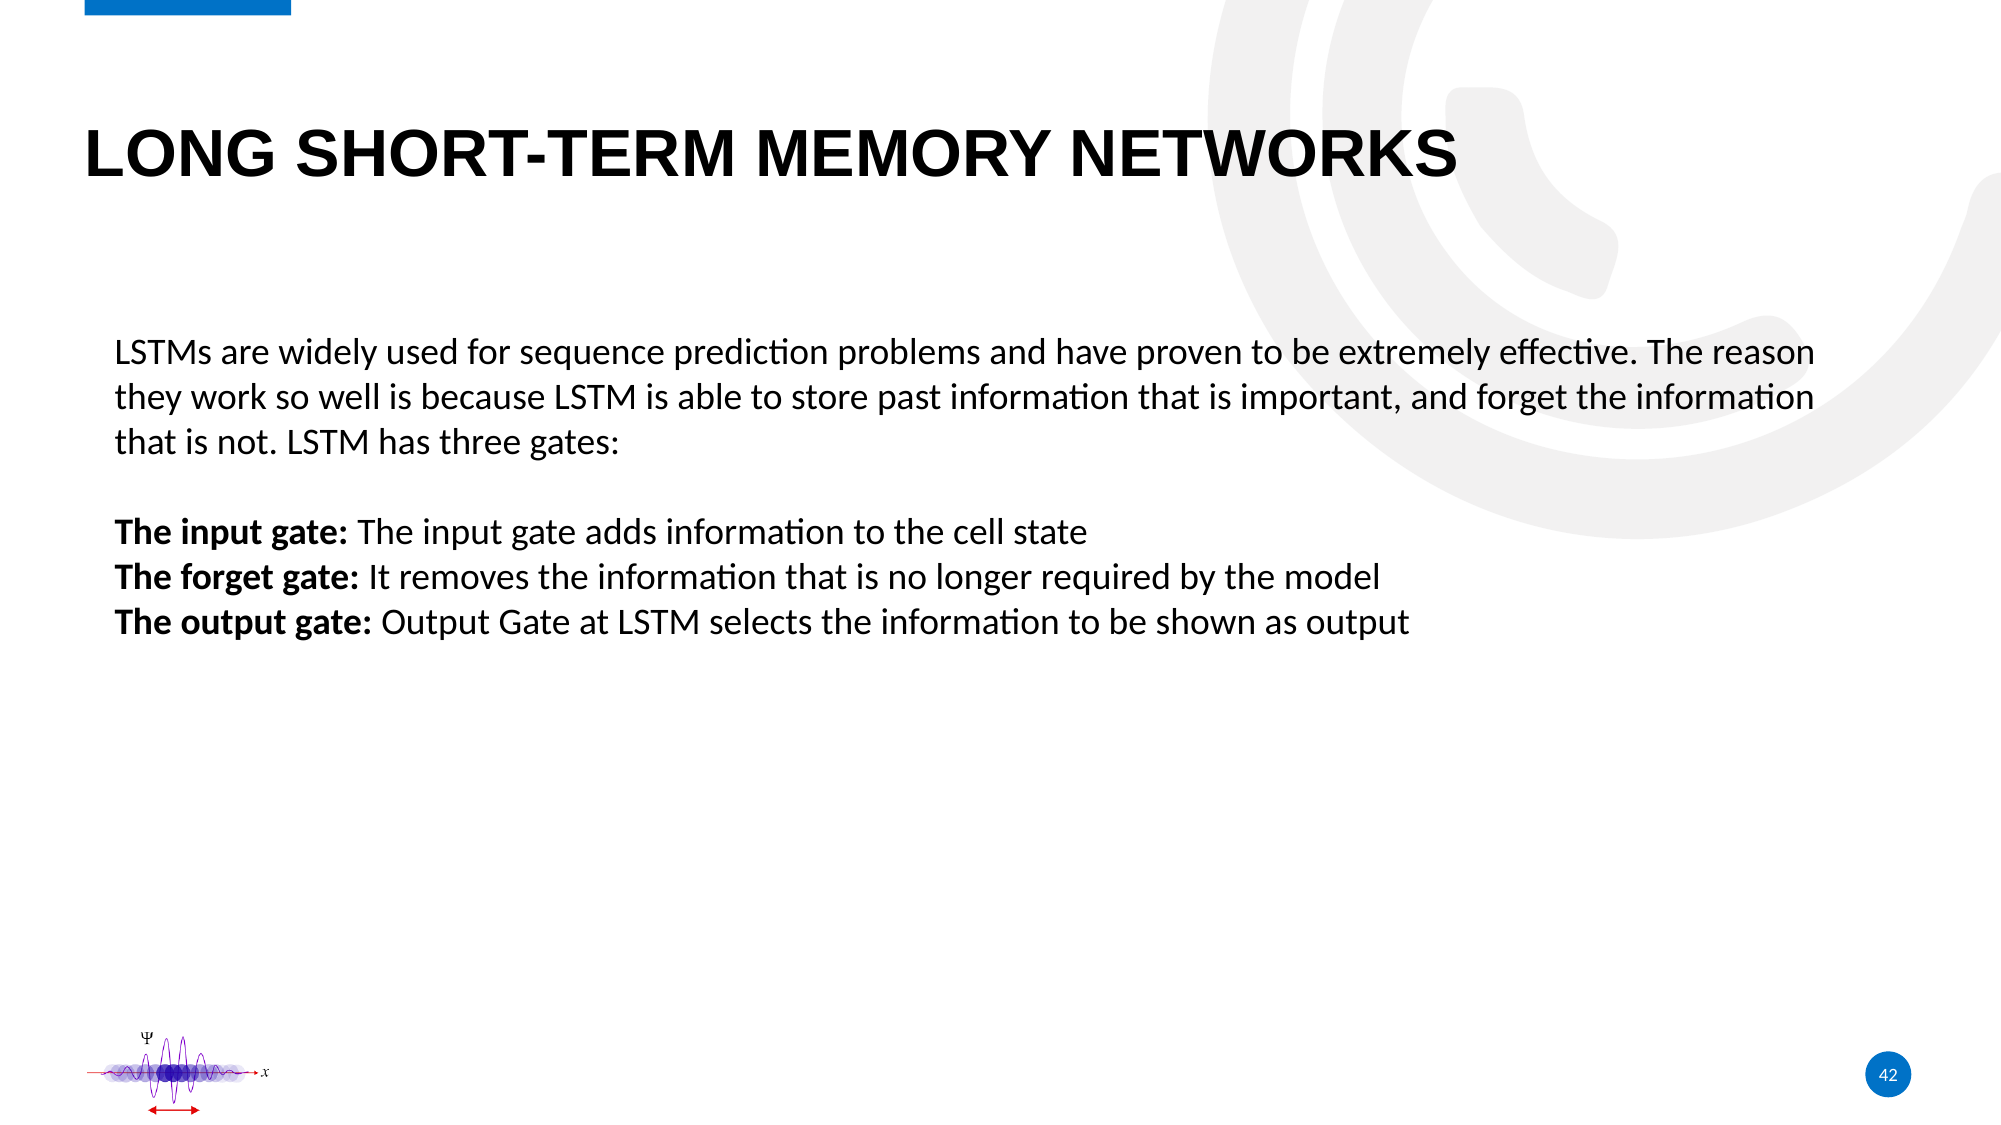

# Long Short-term memory networks
LSTMs are widely used for sequence prediction problems and have proven to be extremely effective. The reason they work so well is because LSTM is able to store past information that is important, and forget the information that is not. LSTM has three gates:

The input gate: The input gate adds information to the cell state
The forget gate: It removes the information that is no longer required by the model
The output gate: Output Gate at LSTM selects the information to be shown as output

42